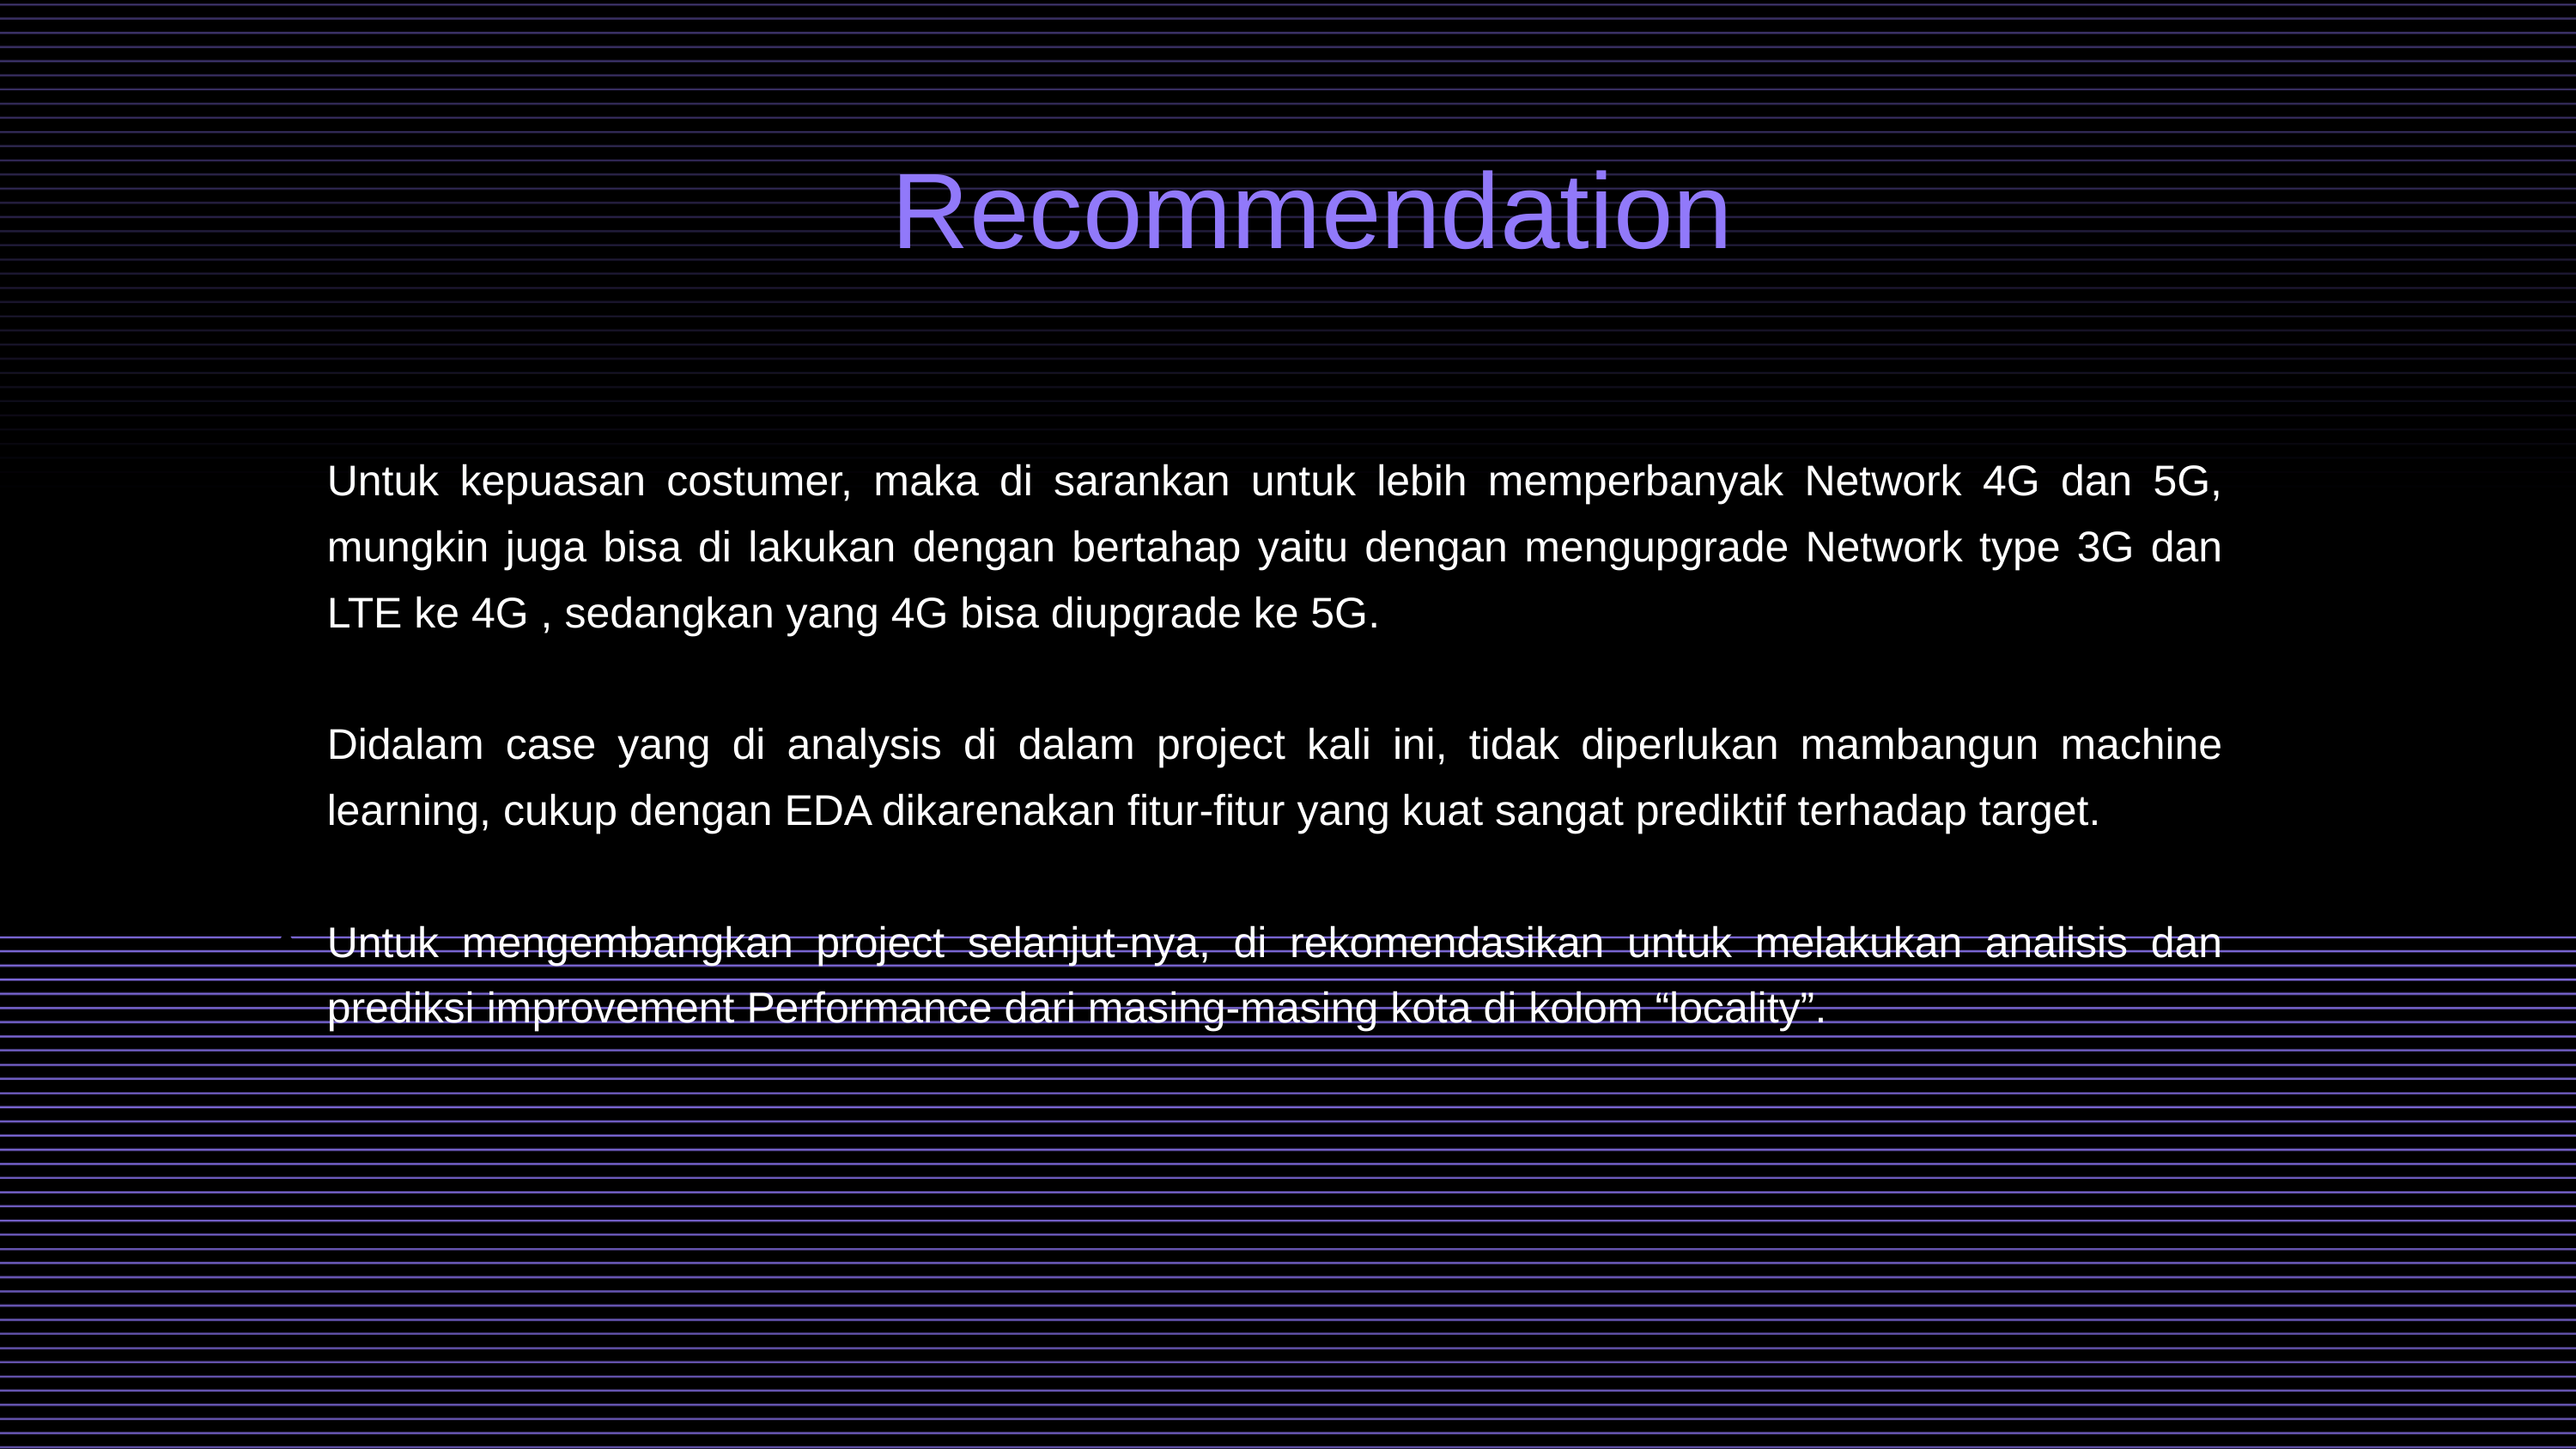

Recommendation
Untuk kepuasan costumer, maka di sarankan untuk lebih memperbanyak Network 4G dan 5G, mungkin juga bisa di lakukan dengan bertahap yaitu dengan mengupgrade Network type 3G dan LTE ke 4G , sedangkan yang 4G bisa diupgrade ke 5G.

Didalam case yang di analysis di dalam project kali ini, tidak diperlukan mambangun machine learning, cukup dengan EDA dikarenakan fitur-fitur yang kuat sangat prediktif terhadap target.

Untuk mengembangkan project selanjut-nya, di rekomendasikan untuk melakukan analisis dan prediksi improvement Performance dari masing-masing kota di kolom “locality”.